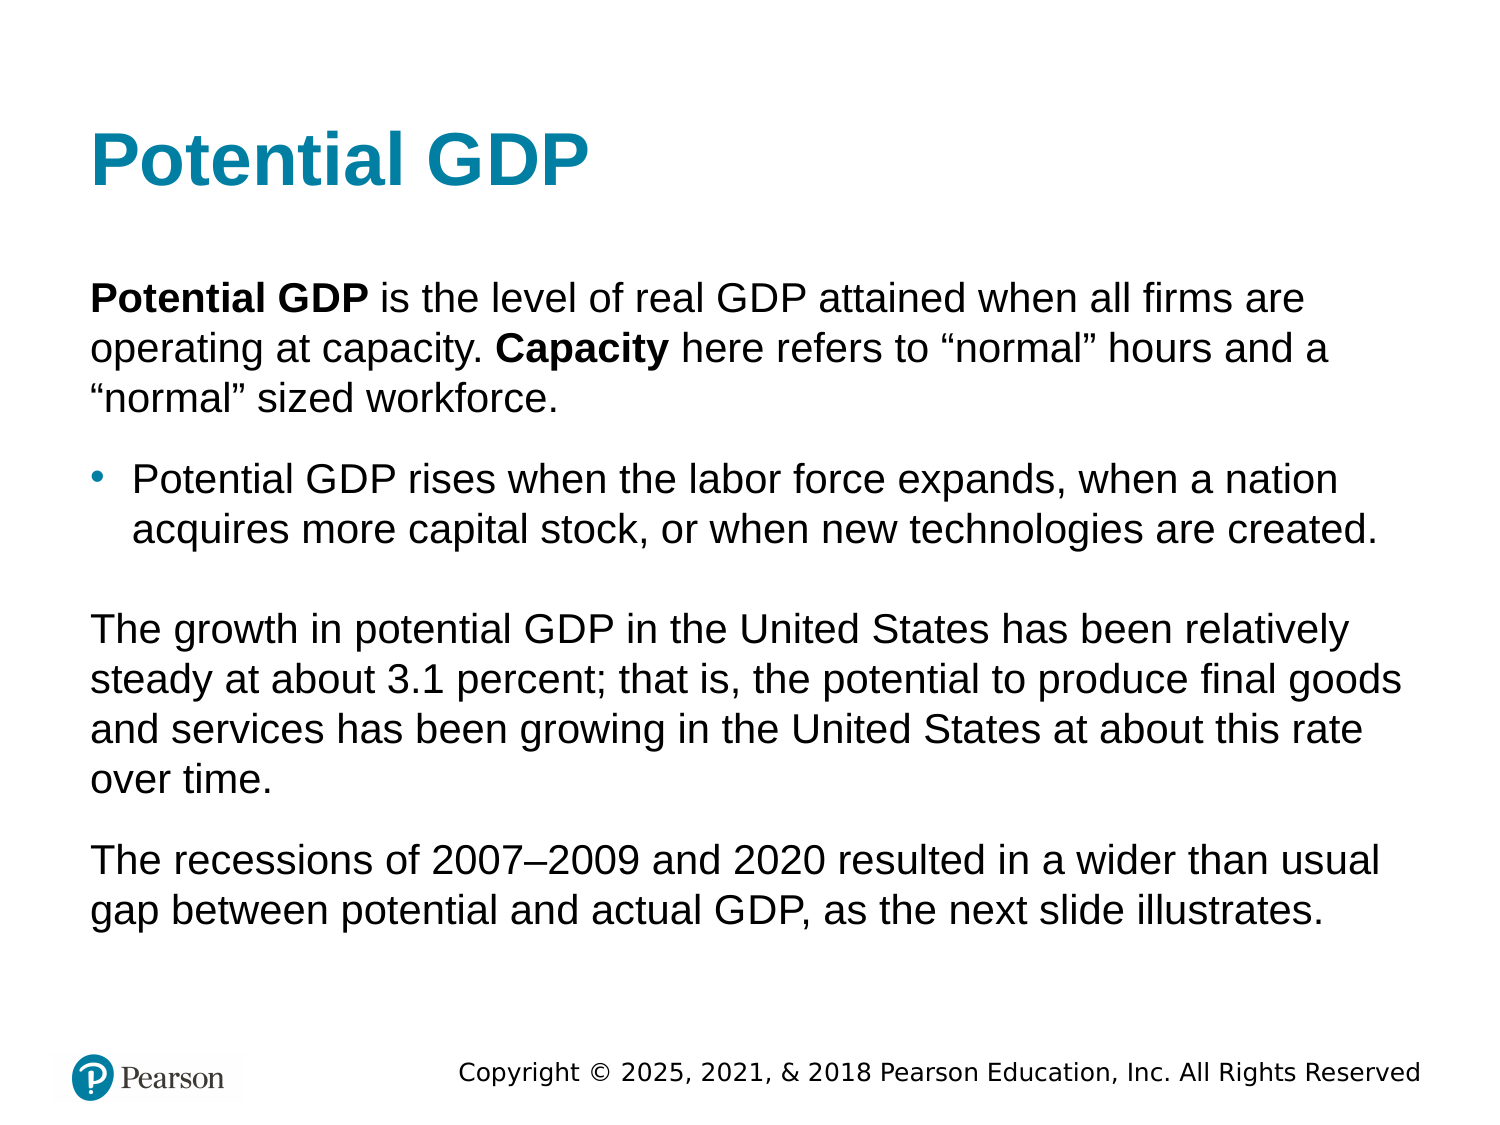

# Potential G D P
Potential G D P is the level of real G D P attained when all firms are operating at capacity. Capacity here refers to “normal” hours and a “normal” sized workforce.
Potential G D P rises when the labor force expands, when a nation acquires more capital stock, or when new technologies are created.
The growth in potential G D P in the United States has been relatively steady at about 3.1 percent; that is, the potential to produce final goods and services has been growing in the United States at about this rate over time.
The recessions of 2007–2009 and 2020 resulted in a wider than usual gap between potential and actual G D P, as the next slide illustrates.